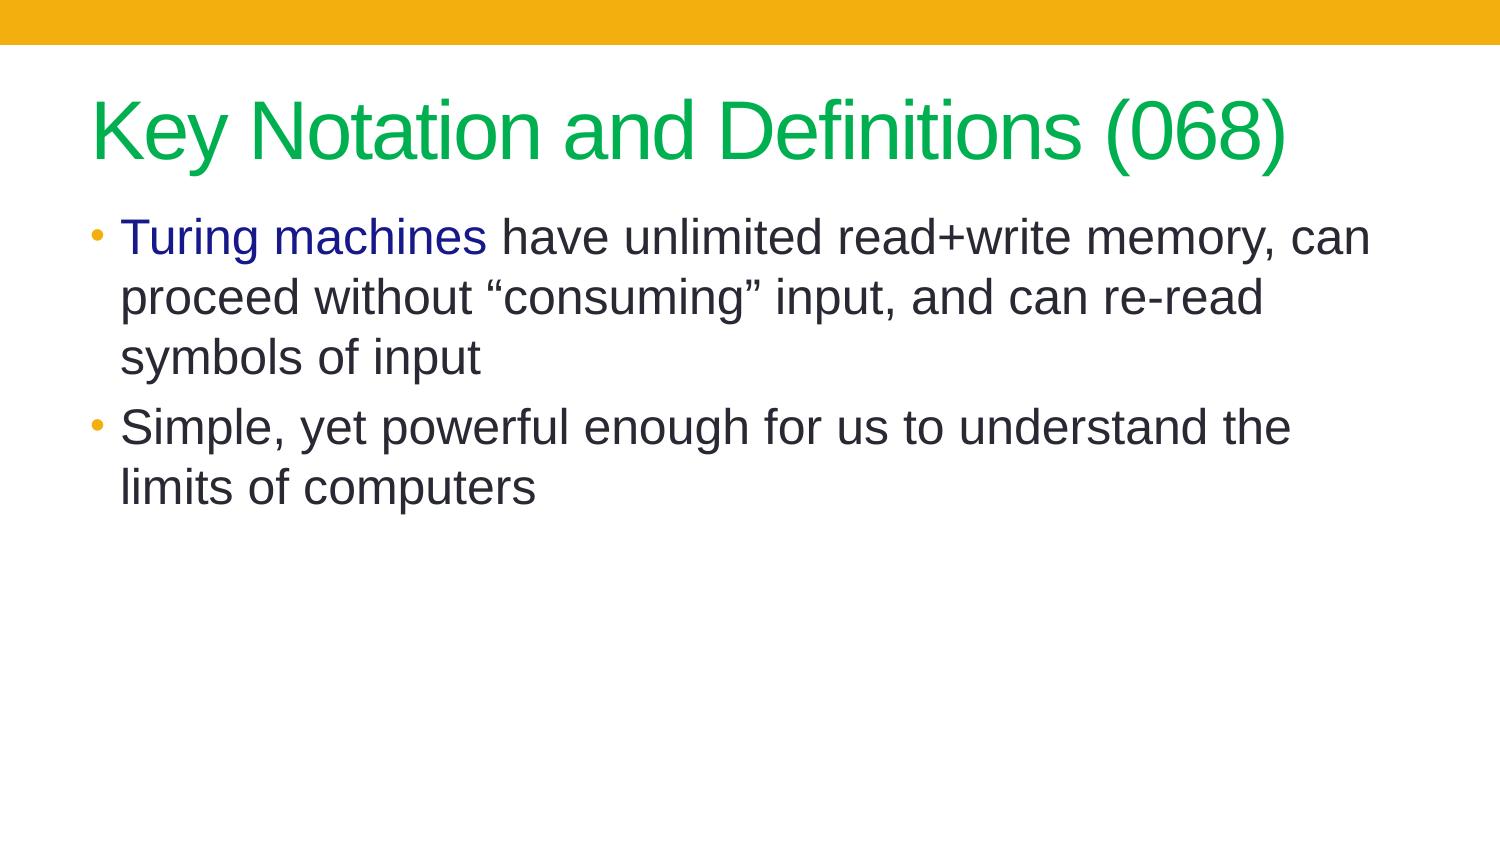

# Key Notation and Definitions (068)
Turing machines have unlimited read+write memory, can proceed without “consuming” input, and can re-read symbols of input
Simple, yet powerful enough for us to understand the limits of computers